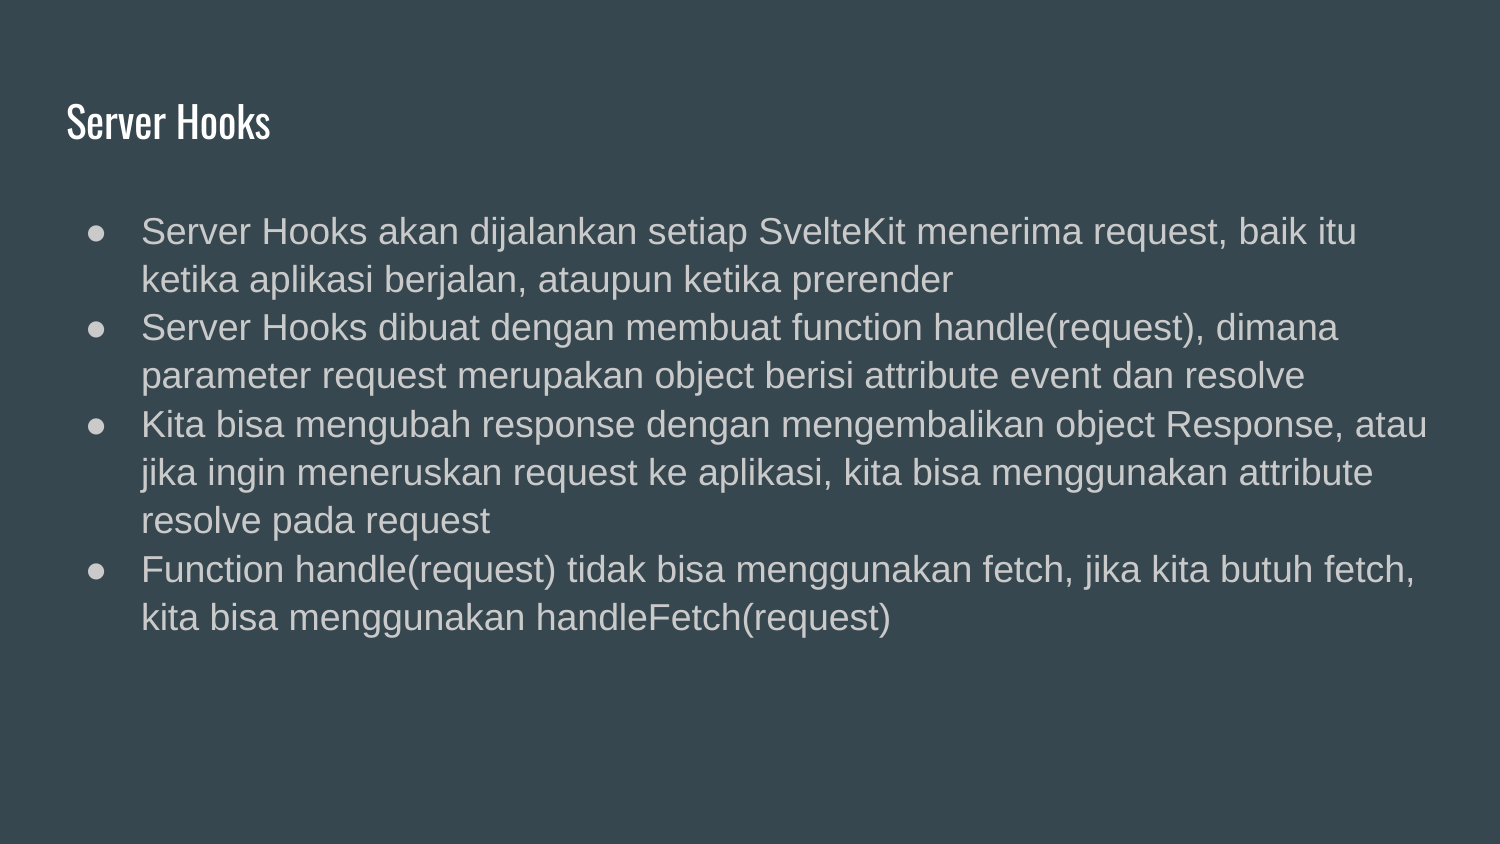

# Server Hooks
Server Hooks akan dijalankan setiap SvelteKit menerima request, baik itu ketika aplikasi berjalan, ataupun ketika prerender
Server Hooks dibuat dengan membuat function handle(request), dimana parameter request merupakan object berisi attribute event dan resolve
Kita bisa mengubah response dengan mengembalikan object Response, atau jika ingin meneruskan request ke aplikasi, kita bisa menggunakan attribute resolve pada request
Function handle(request) tidak bisa menggunakan fetch, jika kita butuh fetch, kita bisa menggunakan handleFetch(request)